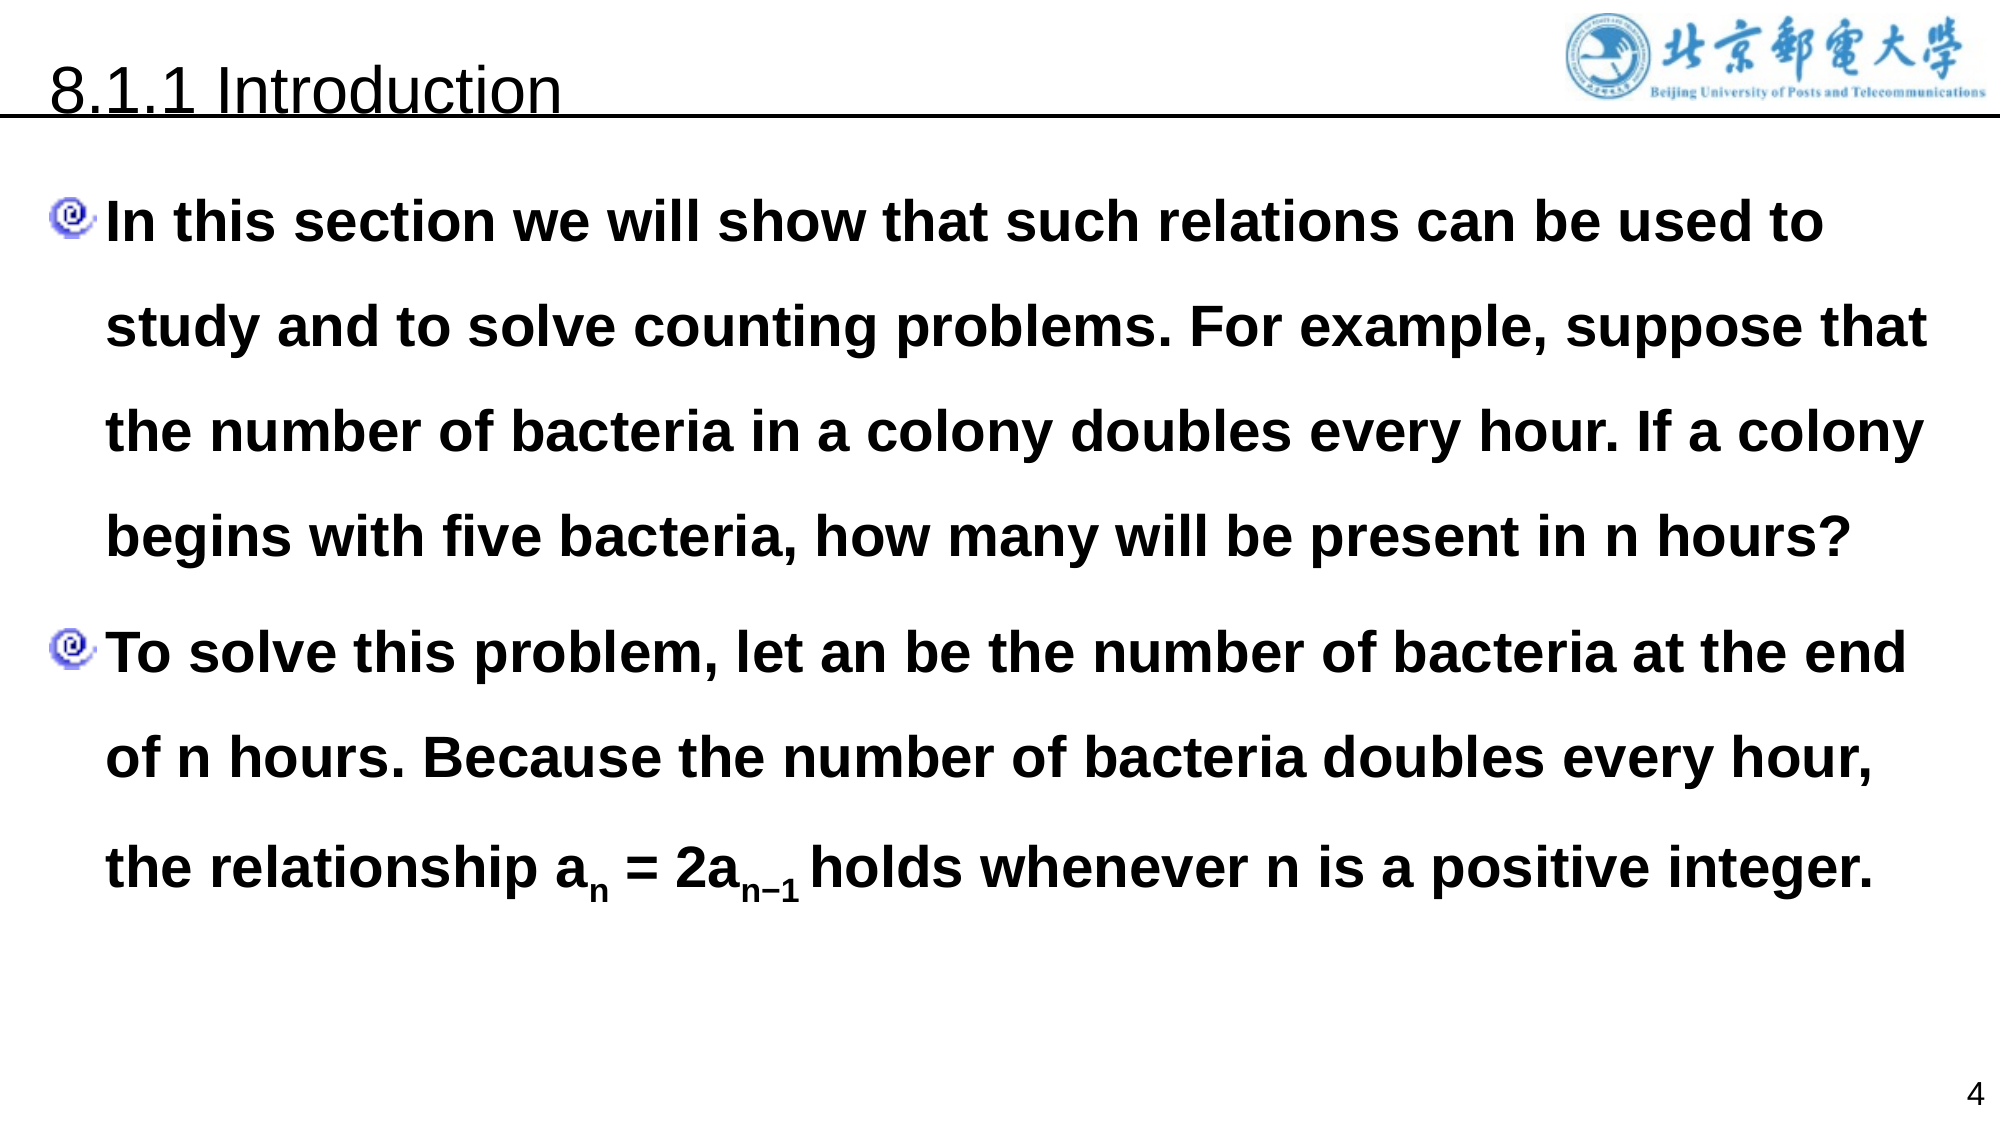

8.1.1 Introduction
In this section we will show that such relations can be used to study and to solve counting problems. For example, suppose that the number of bacteria in a colony doubles every hour. If a colony begins with five bacteria, how many will be present in n hours?
To solve this problem, let an be the number of bacteria at the end of n hours. Because the number of bacteria doubles every hour, the relationship an = 2an−1 holds whenever n is a positive integer.